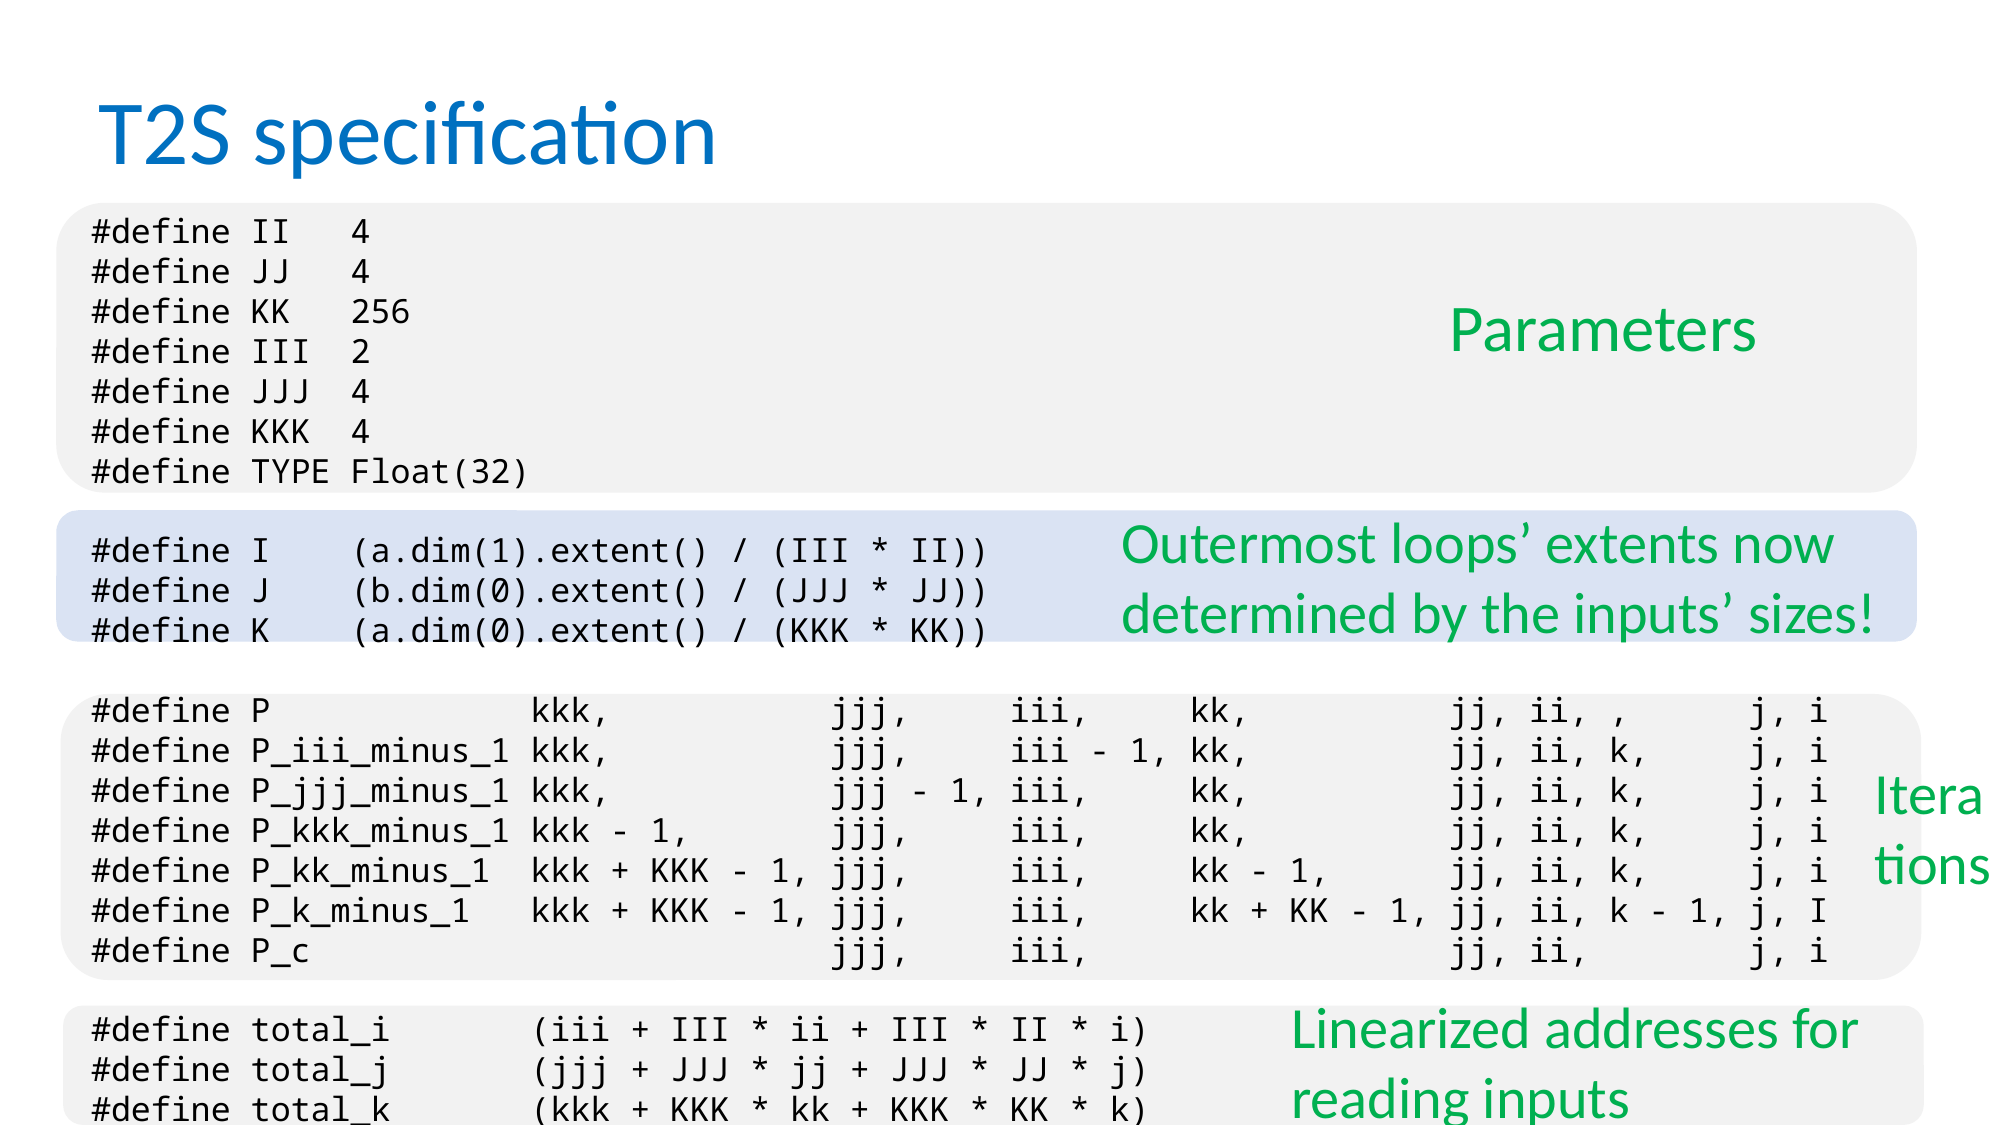

# T2S specification

#define II   4
#define JJ   4
#define KK   256
#define III  2
#define JJJ  4
#define KKK  4
#define TYPE Float(32)

#define I    (a.dim(1).extent() / (III * II))
#define J    (b.dim(0).extent() / (JJJ * JJ))
#define K    (a.dim(0).extent() / (KKK * KK))

#define P             kkk,           jjj,     iii,     kk,          jj, ii, ,      j, i
#define P_iii_minus_1 kkk,           jjj,     iii - 1, kk,          jj, ii, k,     j, i
#define P_jjj_minus_1 kkk,           jjj - 1, iii,     kk,          jj, ii, k,     j, i
#define P_kkk_minus_1 kkk - 1,       jjj,     iii,     kk,          jj, ii, k,     j, i
#define P_kk_minus_1  kkk + KKK - 1, jjj,     iii,     kk - 1,      jj, ii, k,     j, i
#define P_k_minus_1   kkk + KKK - 1, jjj,     iii,     kk + KK - 1, jj, ii, k - 1, j, I
#define P_c                          jjj,     iii,                  jj, ii,        j, i

#define total_i       (iii + III * ii + III * II * i)
#define total_j       (jjj + JJJ * jj + JJJ * JJ * j)
#define total_k       (kkk + KKK * kk + KKK * KK * k)

Parameters
Outermost loops’ extents now determined by the inputs’ sizes!

Iterations
Linearized addresses for reading inputs